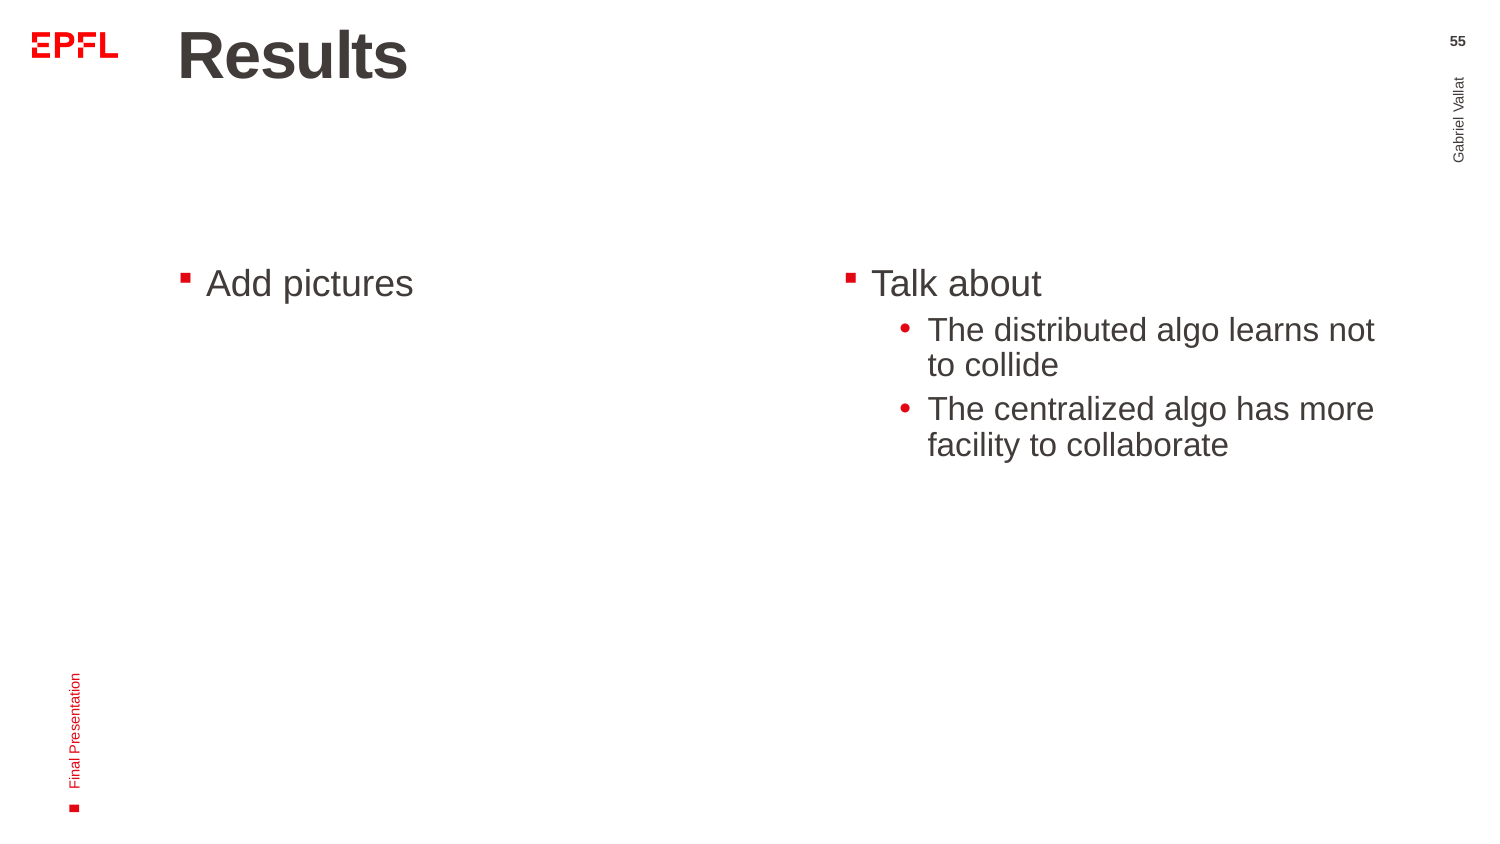

# Results
55
Add pictures
Talk about
The distributed algo learns not to collide
The centralized algo has more facility to collaborate
Gabriel Vallat
Final Presentation